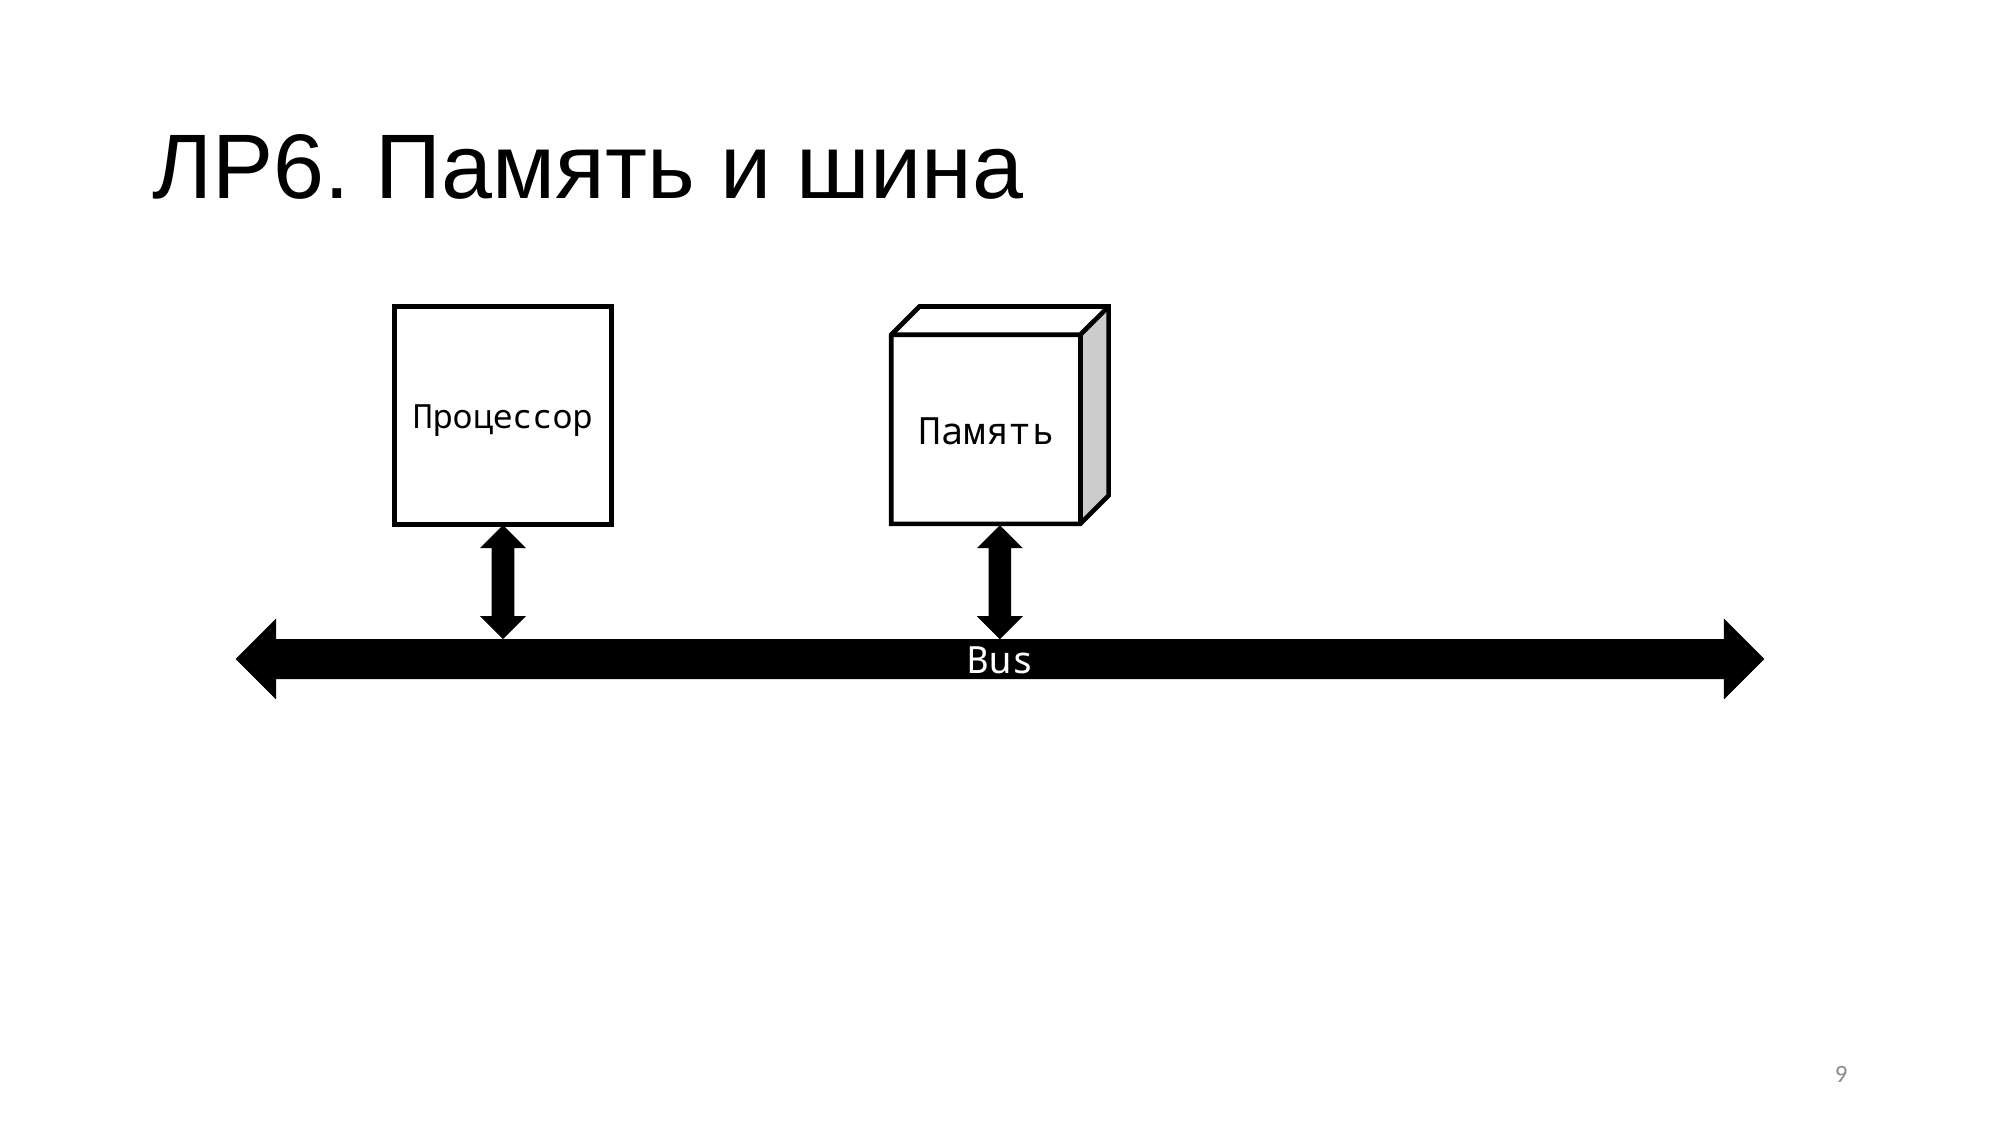

# ЛР6. Память и шина
Память
Процессор

Bus
9